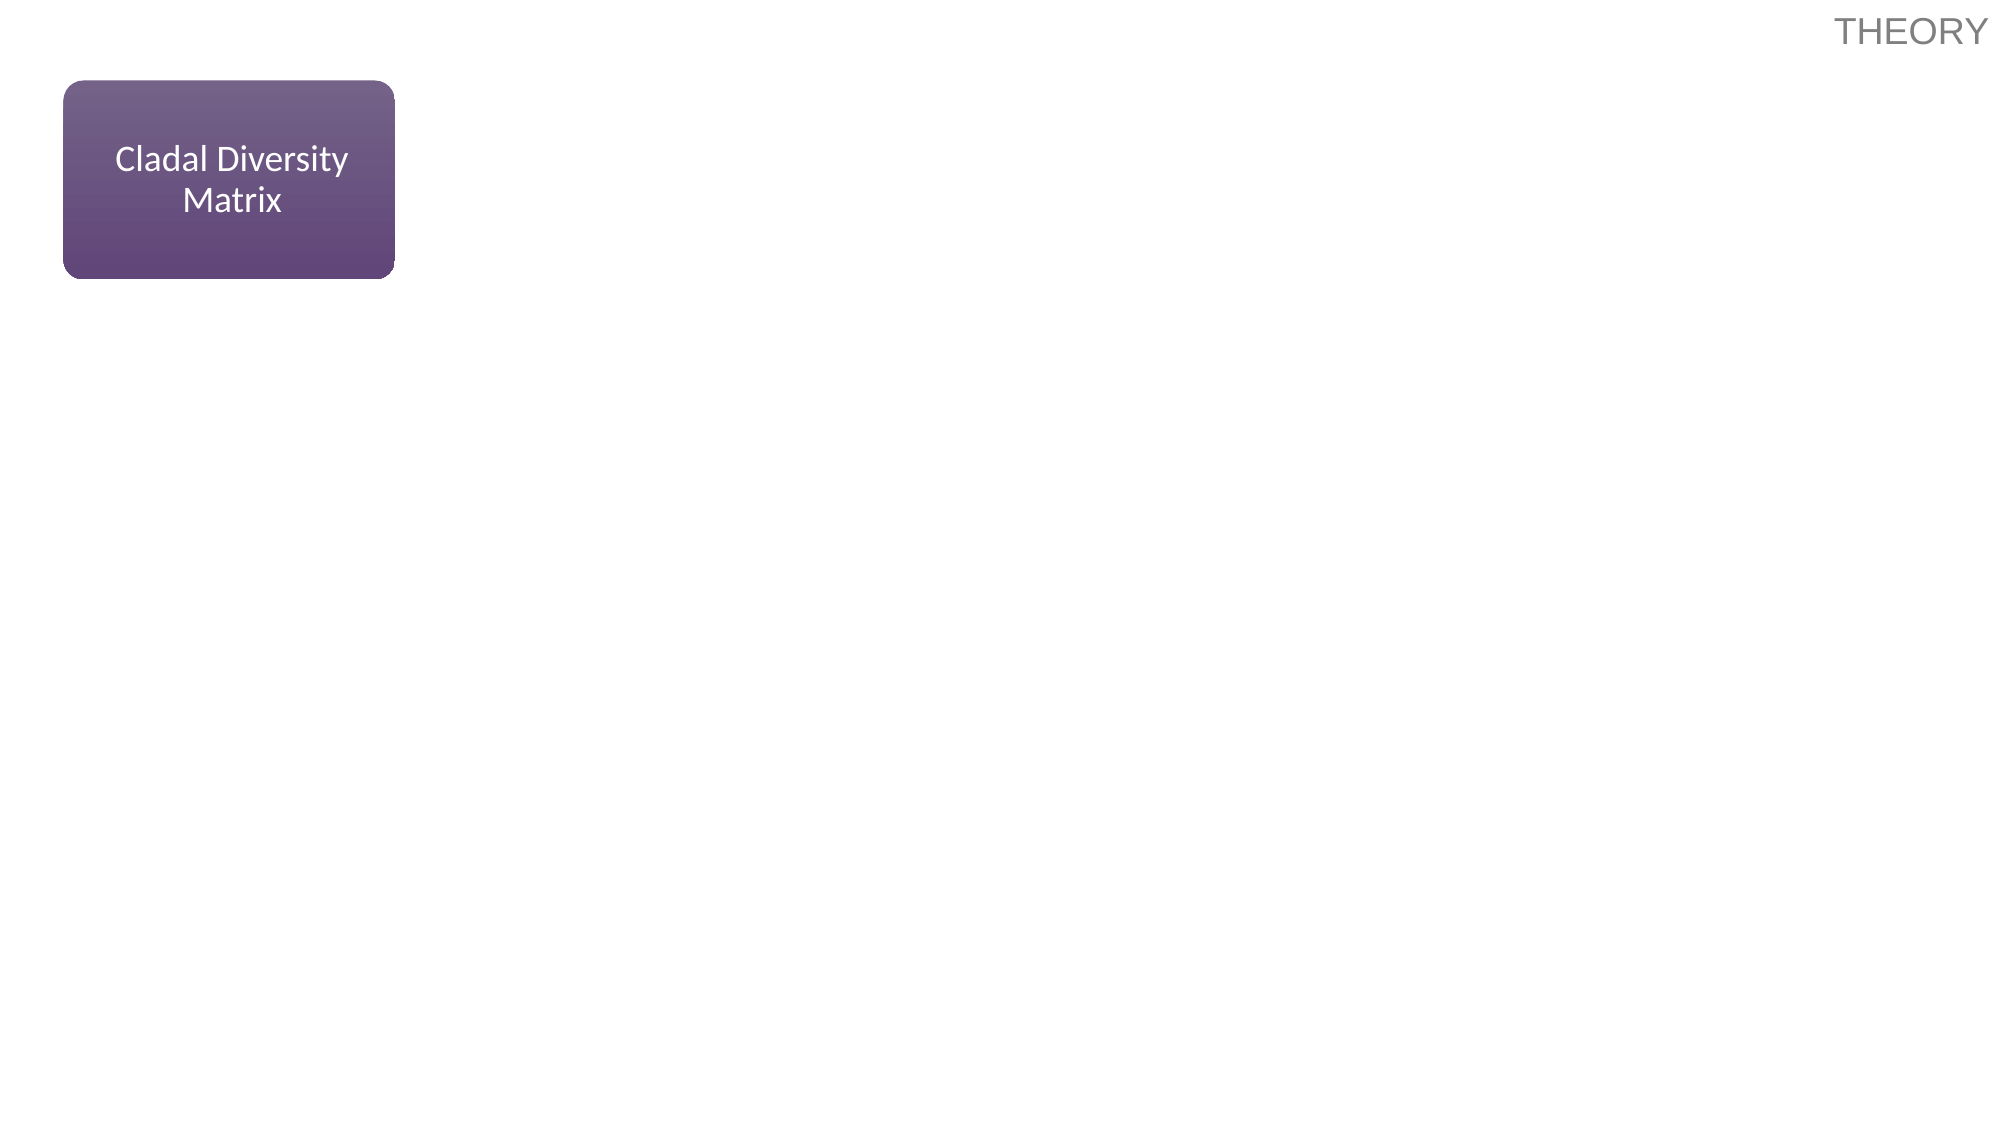

THEORY
Cladal Diversity Matrix

Taxonomically Label Clades

Clade Stats

Identify statistically overrepresented clades